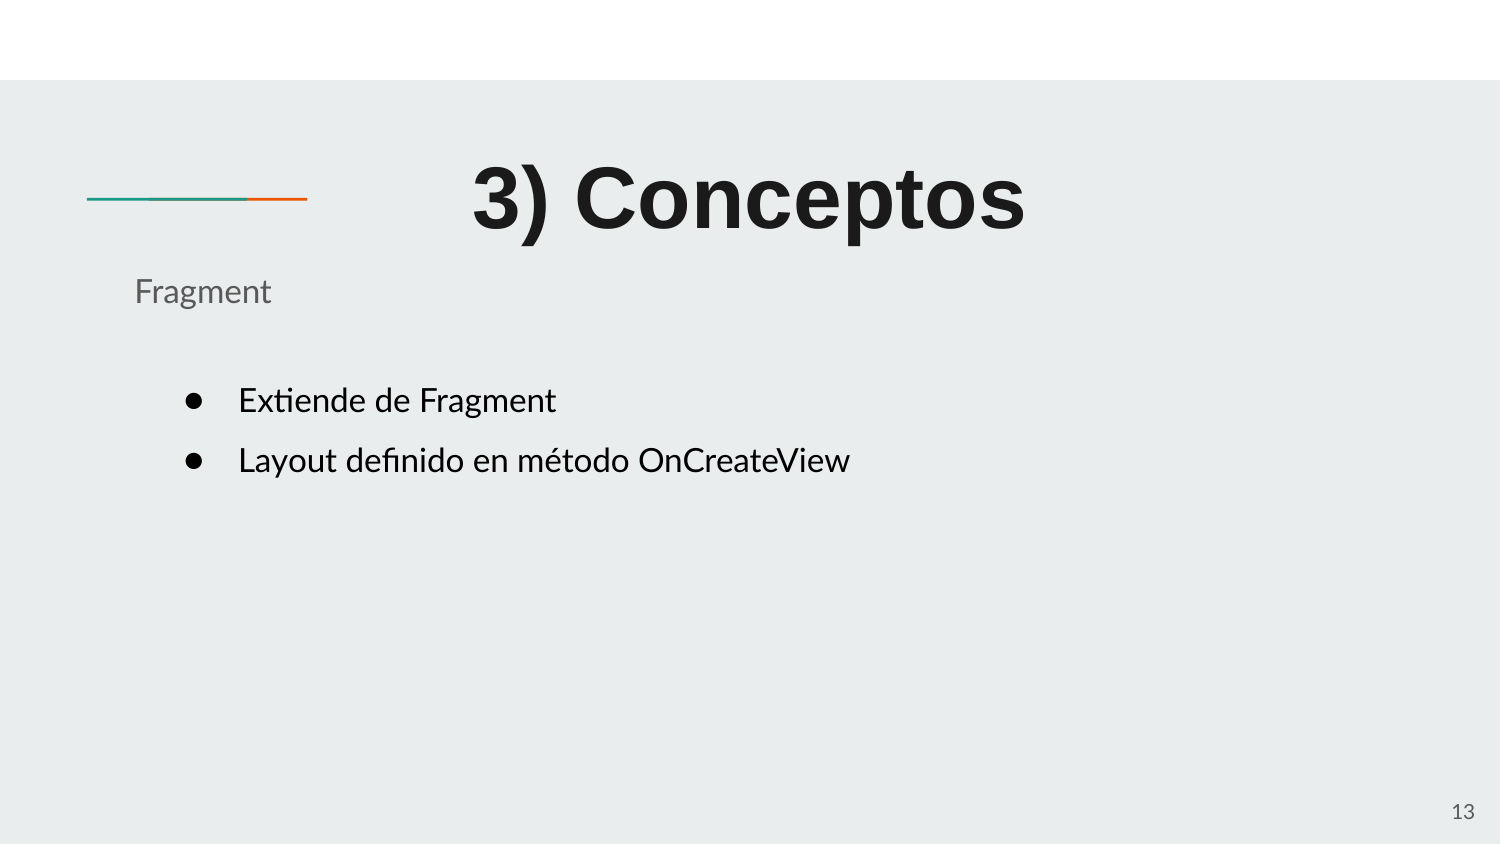

# 3) Conceptos
Fragment
Extiende de Fragment
Layout definido en método OnCreateView
13